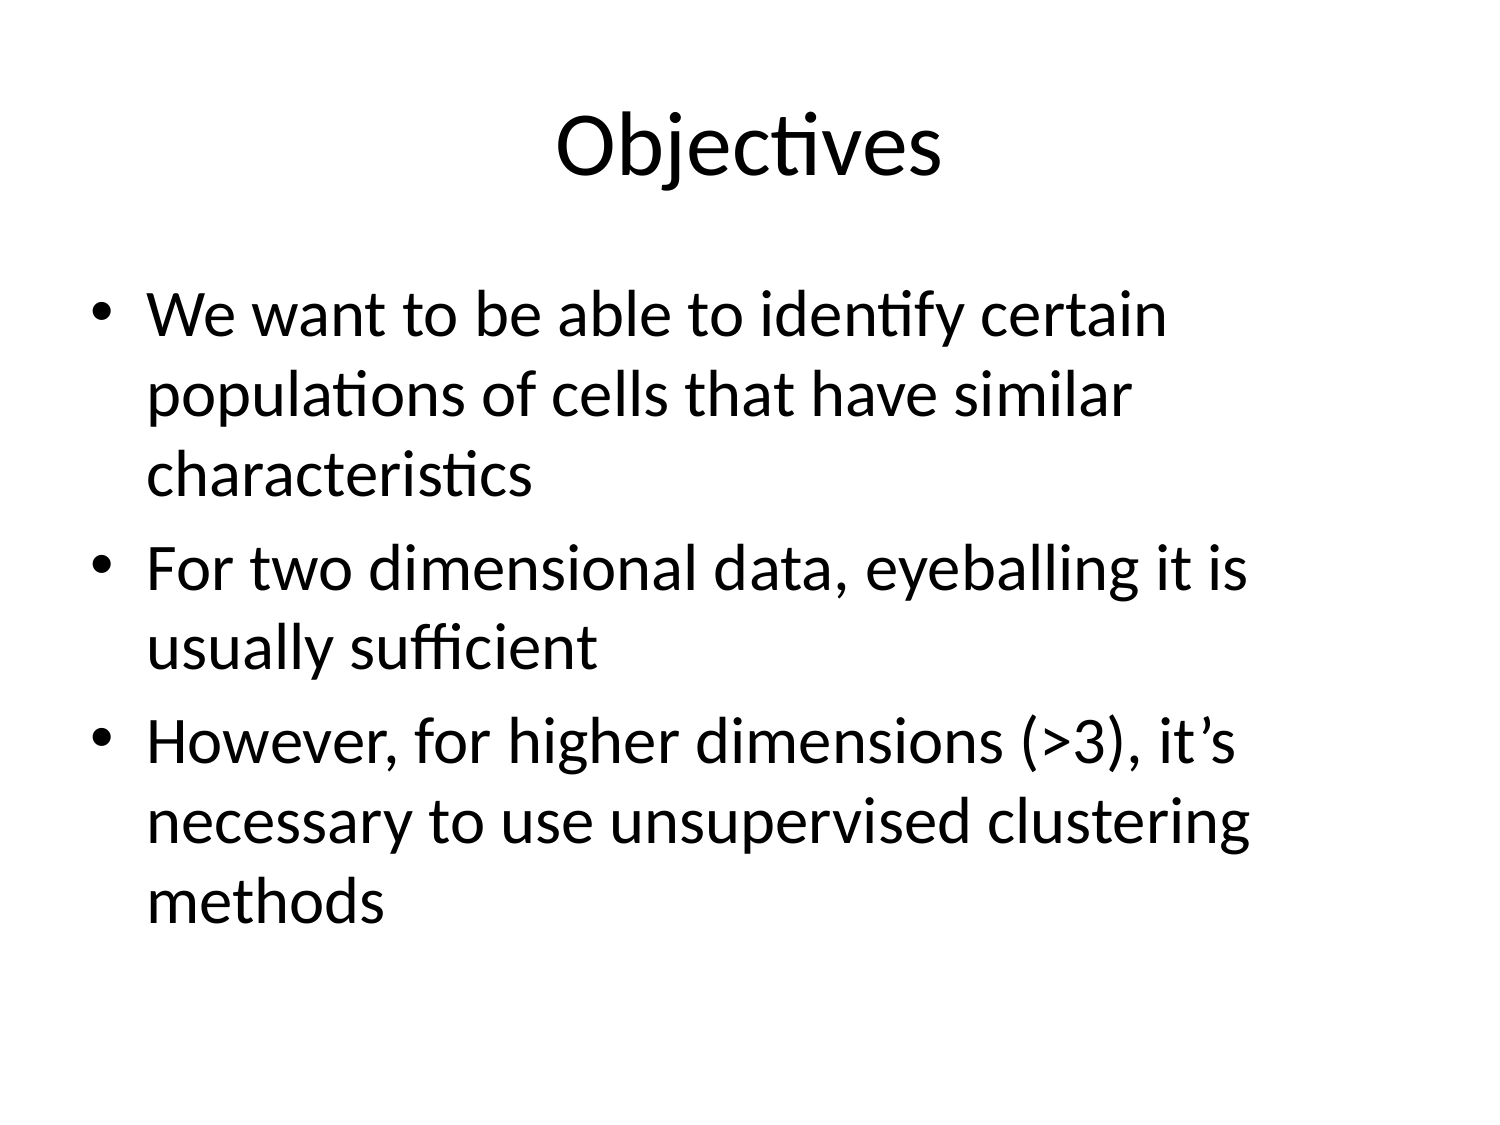

# Objectives
We want to be able to identify certain populations of cells that have similar characteristics
For two dimensional data, eyeballing it is usually sufficient
However, for higher dimensions (>3), it’s necessary to use unsupervised clustering methods